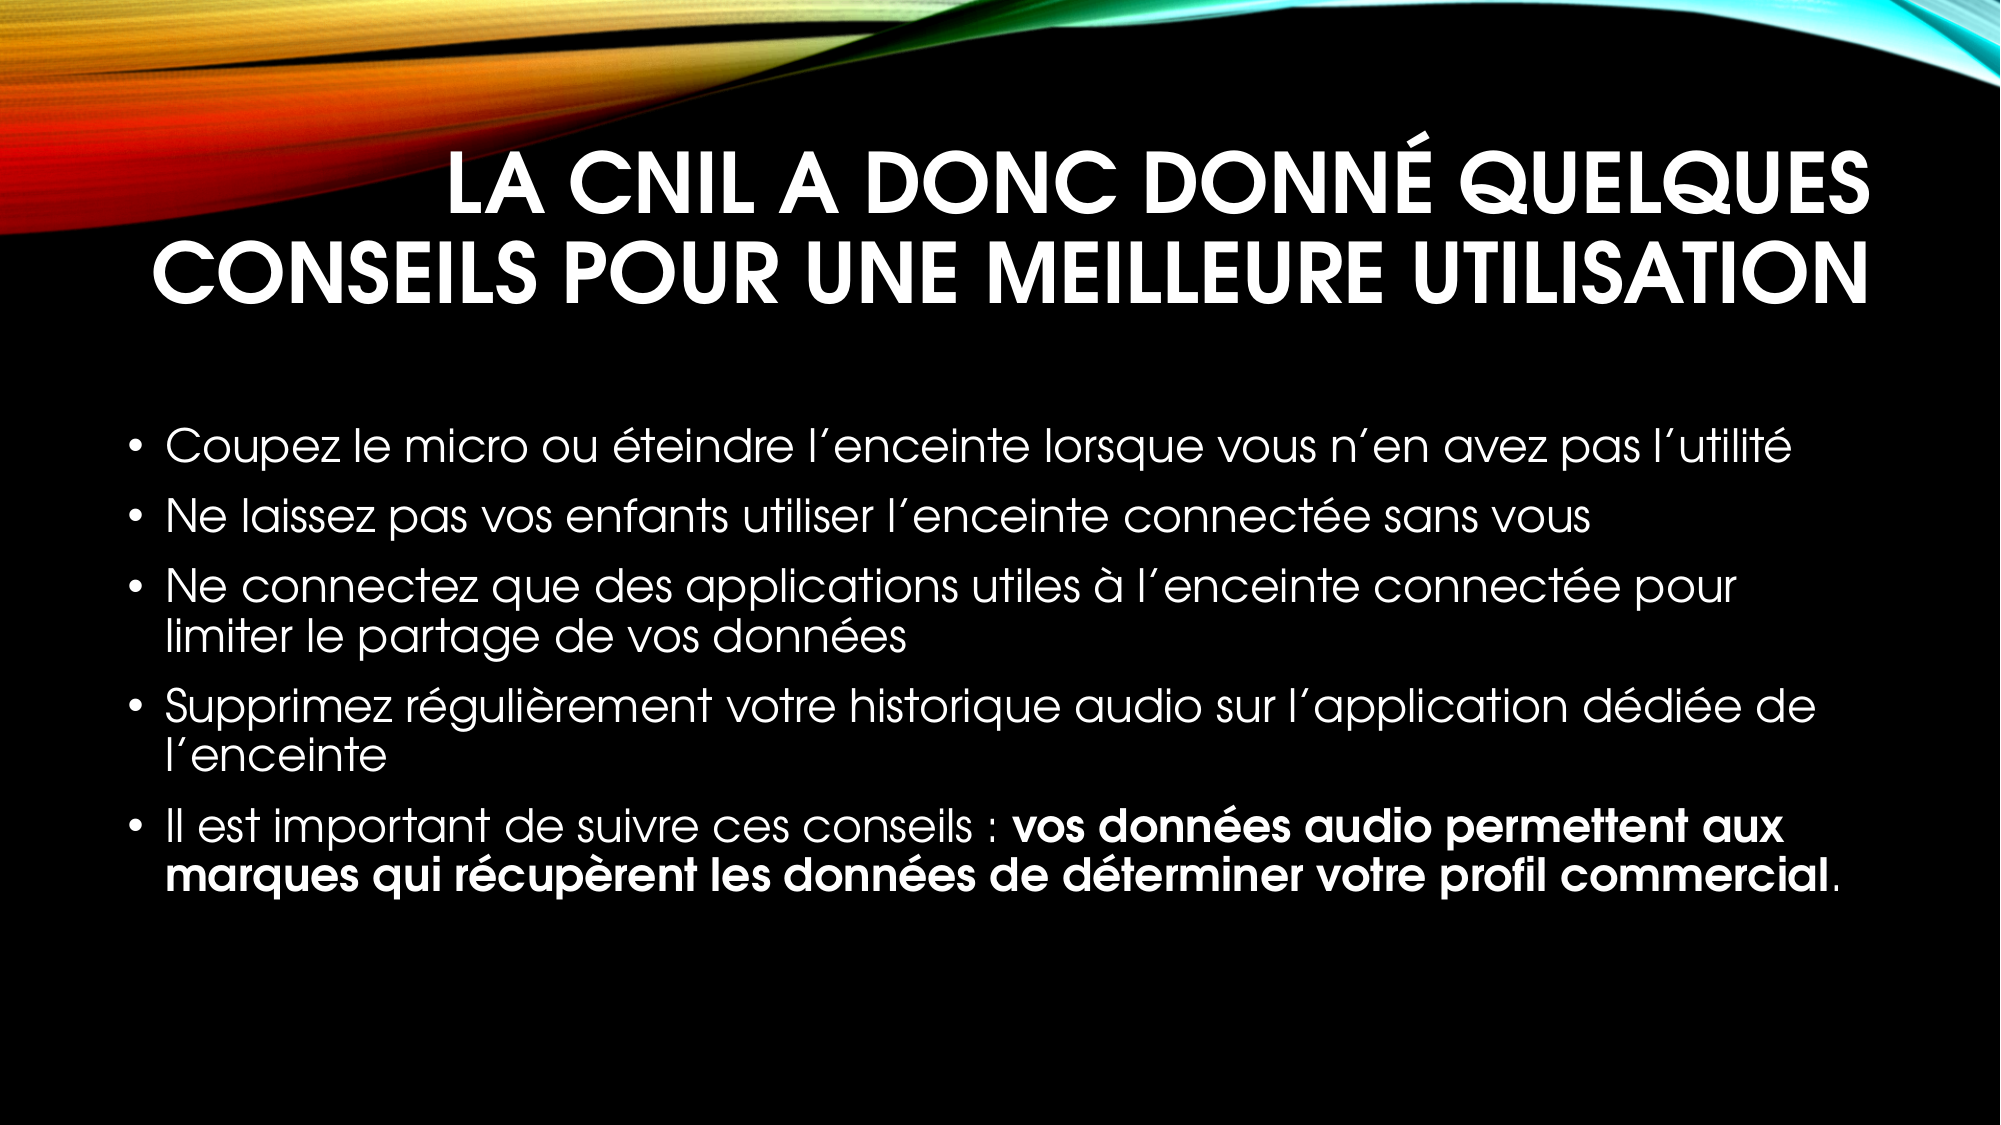

# La CNIL a donc donné quelques conseils pour une meilleure utilisation
Coupez le micro ou éteindre l’enceinte lorsque vous n’en avez pas l’utilité
Ne laissez pas vos enfants utiliser l’enceinte connectée sans vous
Ne connectez que des applications utiles à l’enceinte connectée pour limiter le partage de vos données
Supprimez régulièrement votre historique audio sur l’application dédiée de l’enceinte
Il est important de suivre ces conseils : vos données audio permettent aux marques qui récupèrent les données de déterminer votre profil commercial.